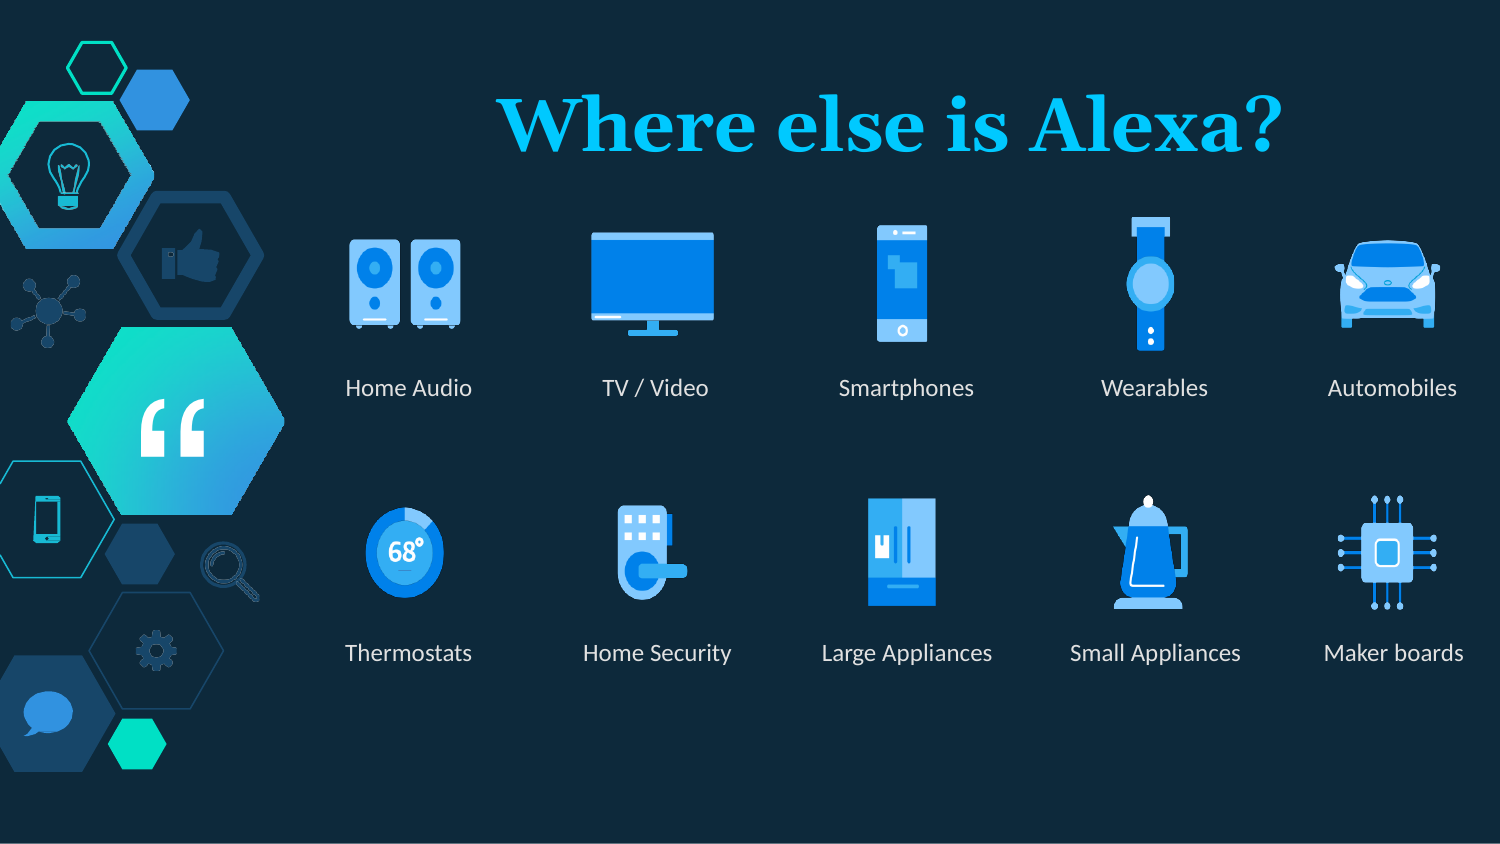

Where else is Alexa?

“

Home Audio
TV / Video
Smartphones
Wearables
Automobiles

Thermostats
Home Security
Large Appliances
Small Appliances
Maker boards